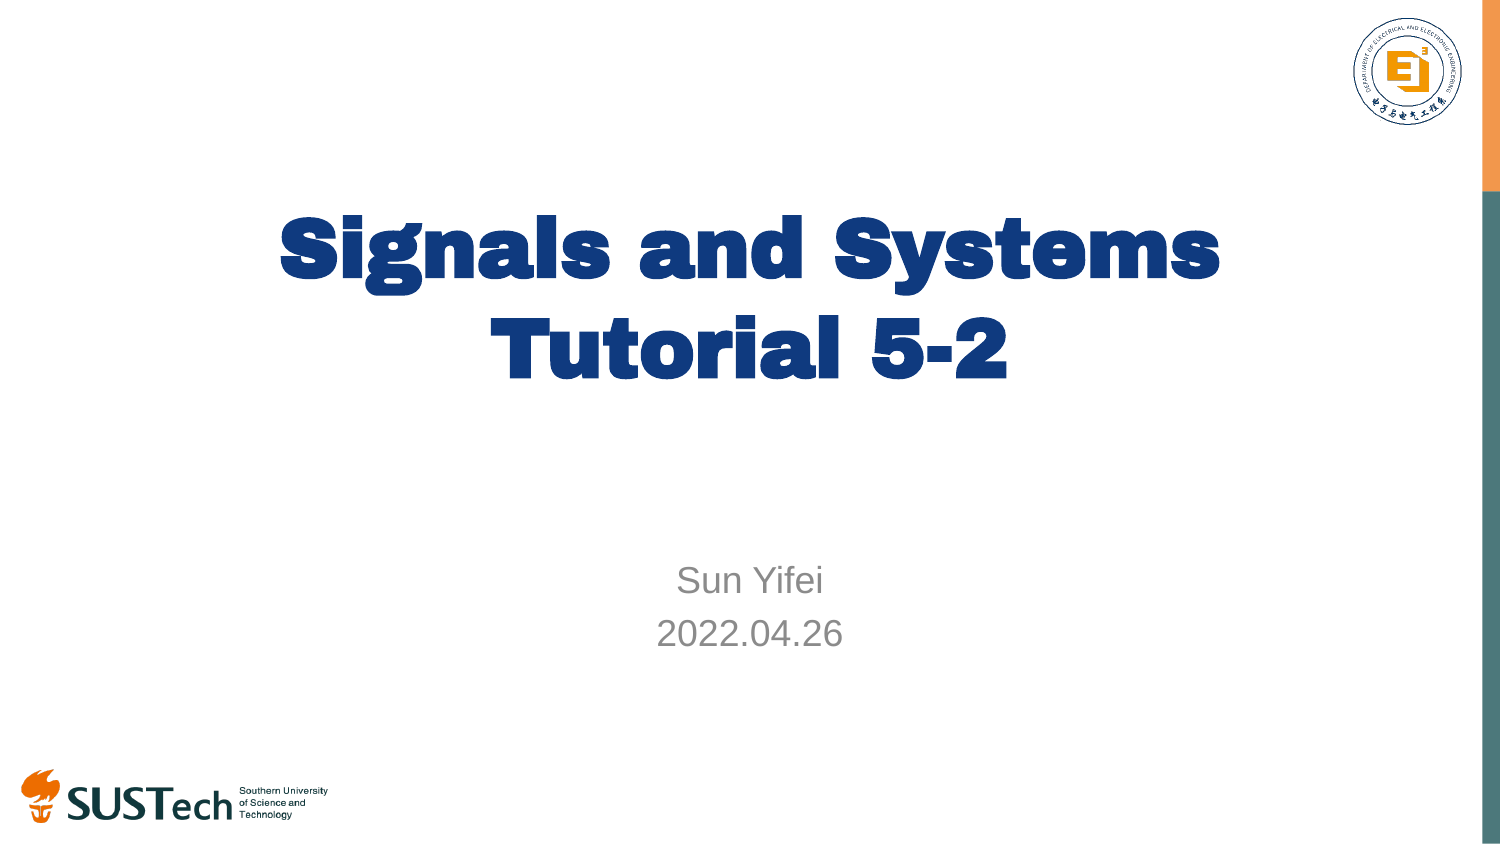

# Signals and Systems Tutorial 5-2
Sun Yifei
2022.04.26
1